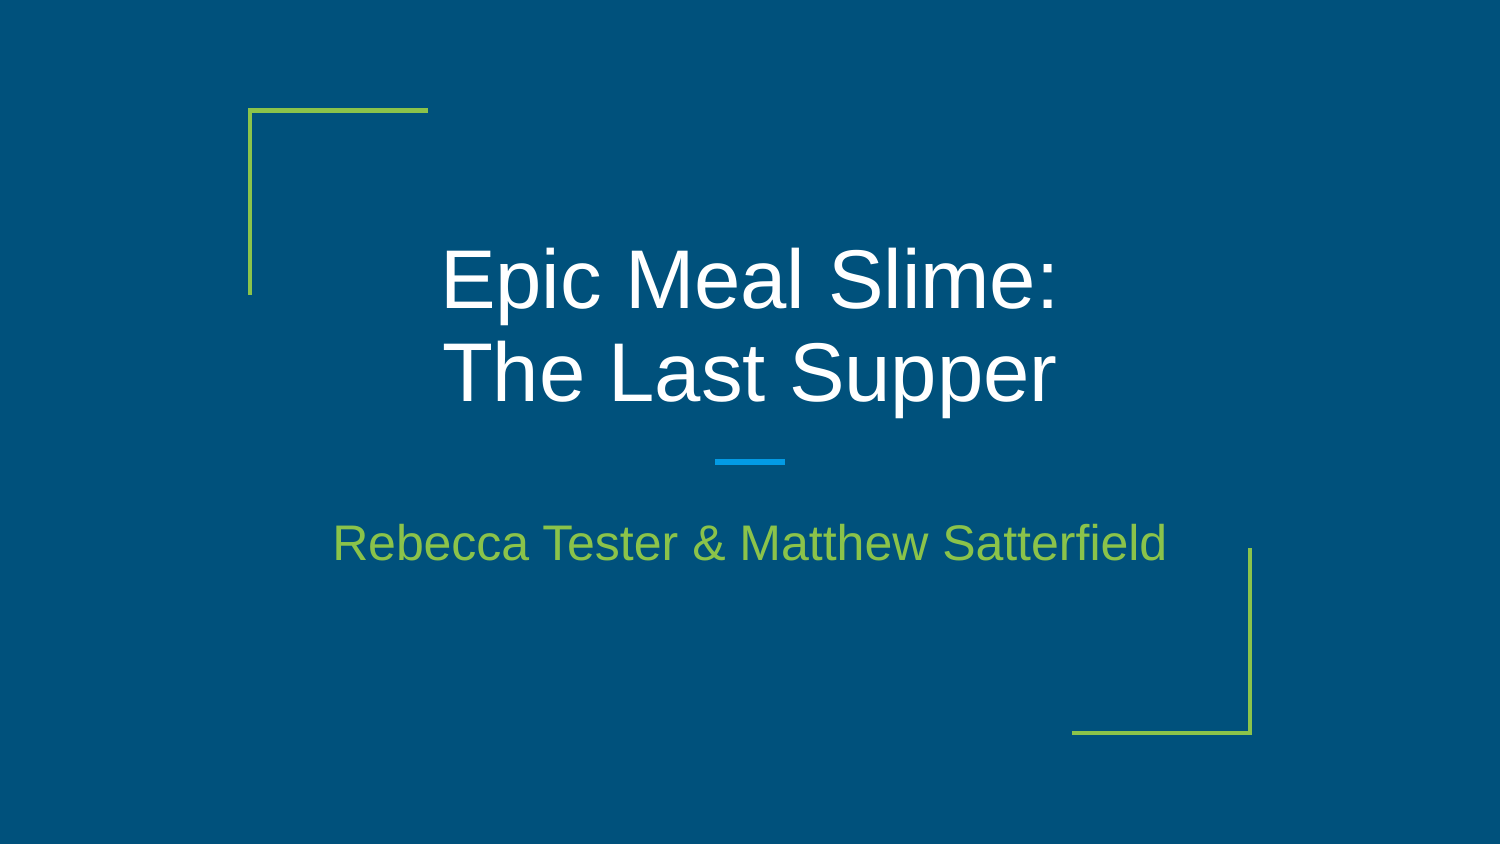

# Epic Meal Slime:
The Last Supper
Rebecca Tester & Matthew Satterfield